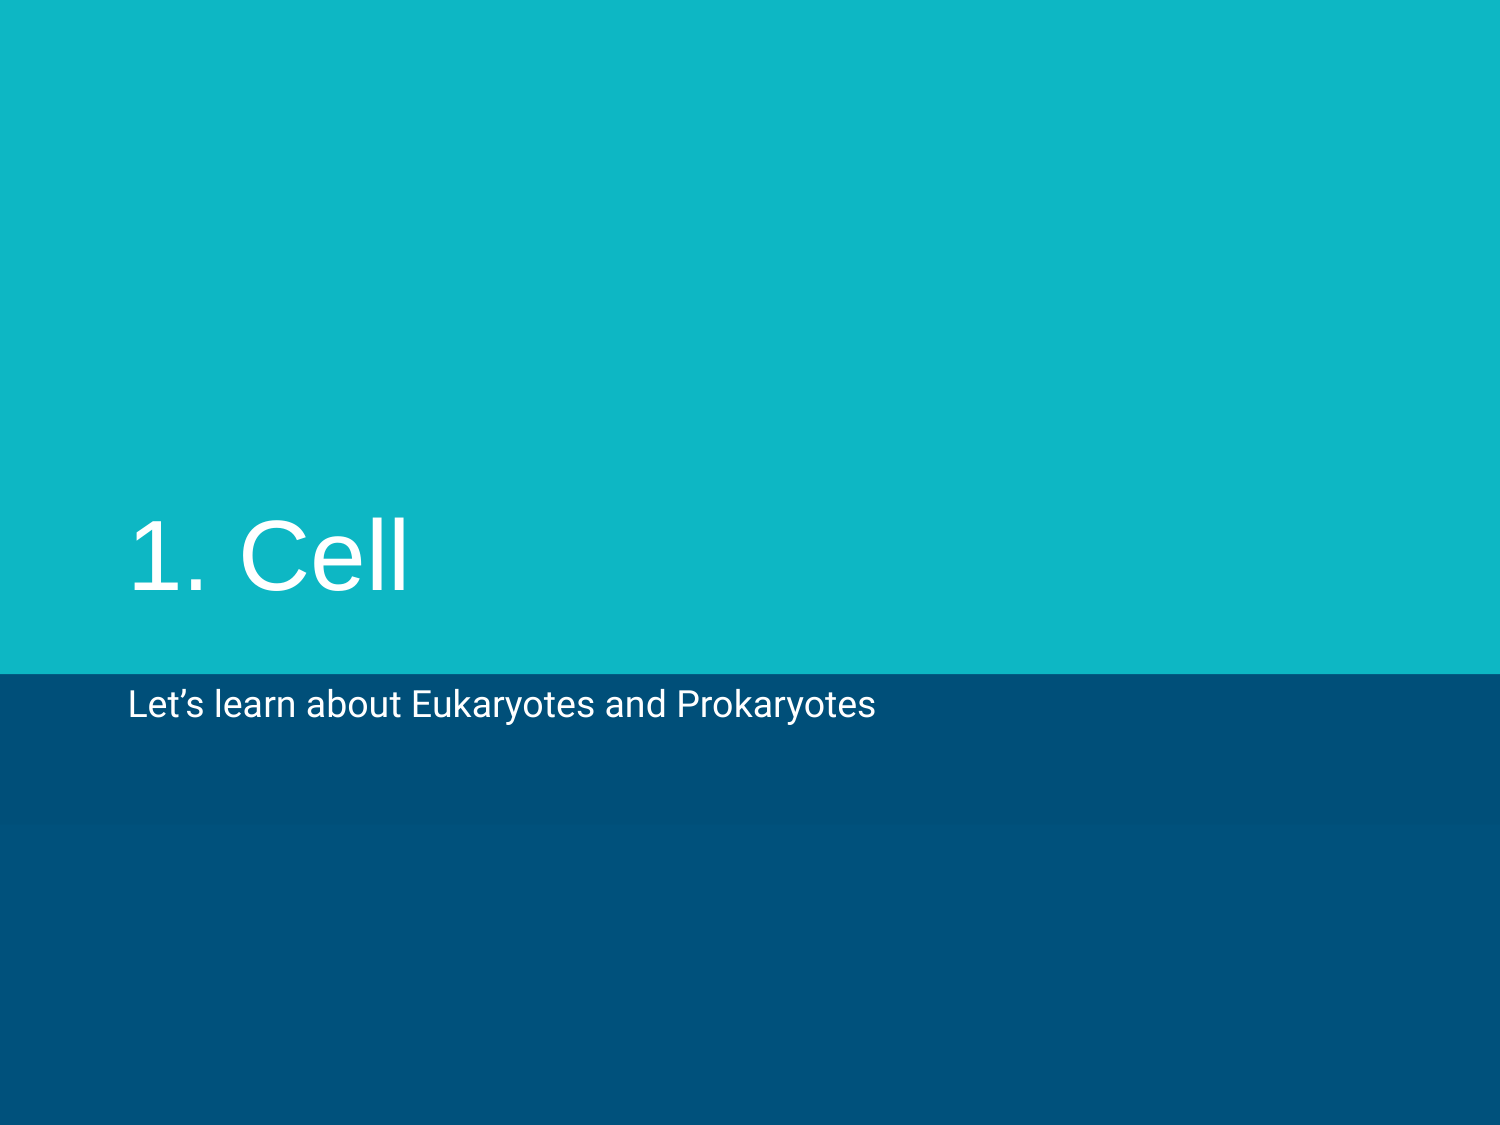

# 1. Cell
Let’s learn about Eukaryotes and Prokaryotes